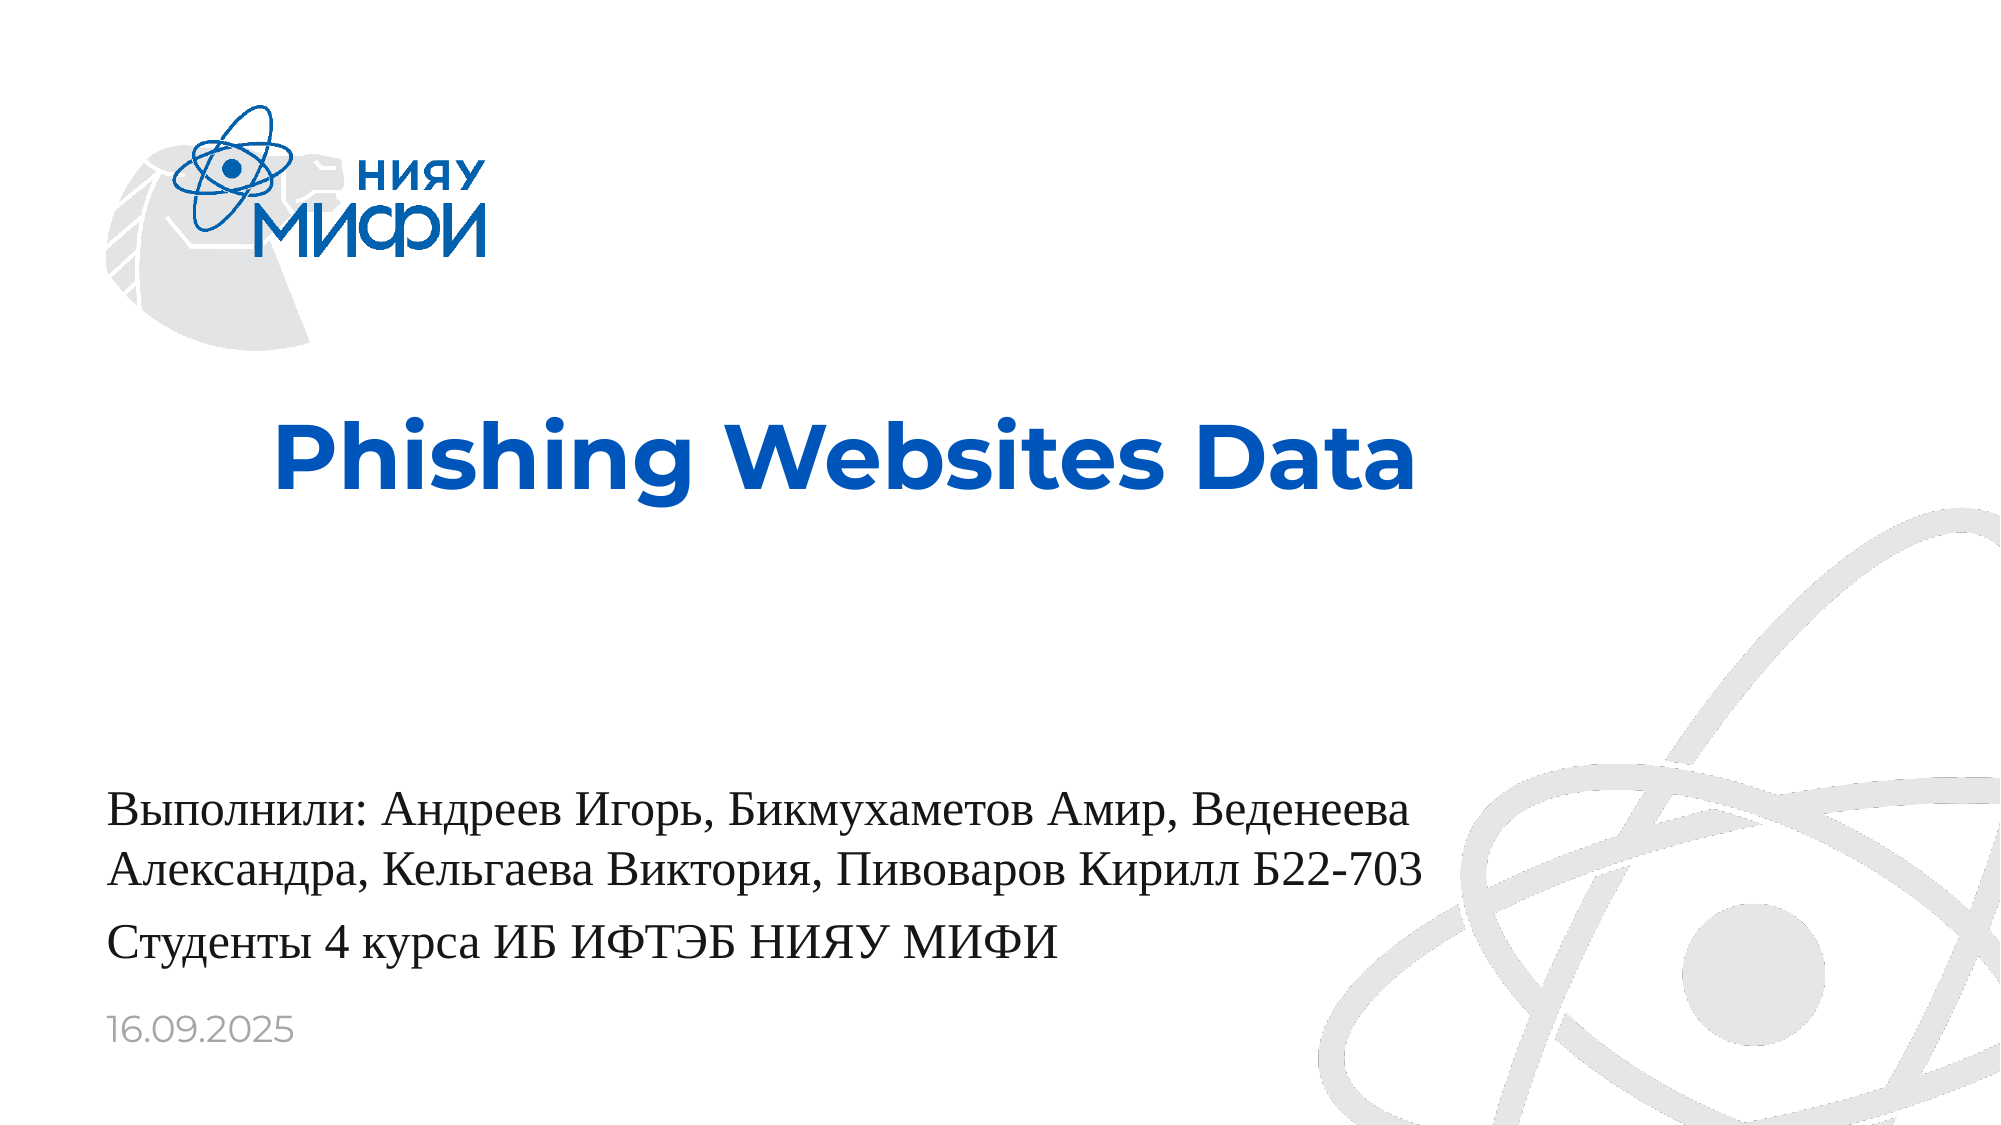

Phishing Websites Data
Выполнили: Андреев Игорь, Бикмухаметов Амир, Веденеева Александра, Кельгаева Виктория, Пивоваров Кирилл Б22-703
Студенты 4 курса ИБ ИФТЭБ НИЯУ МИФИ
16.09.2025